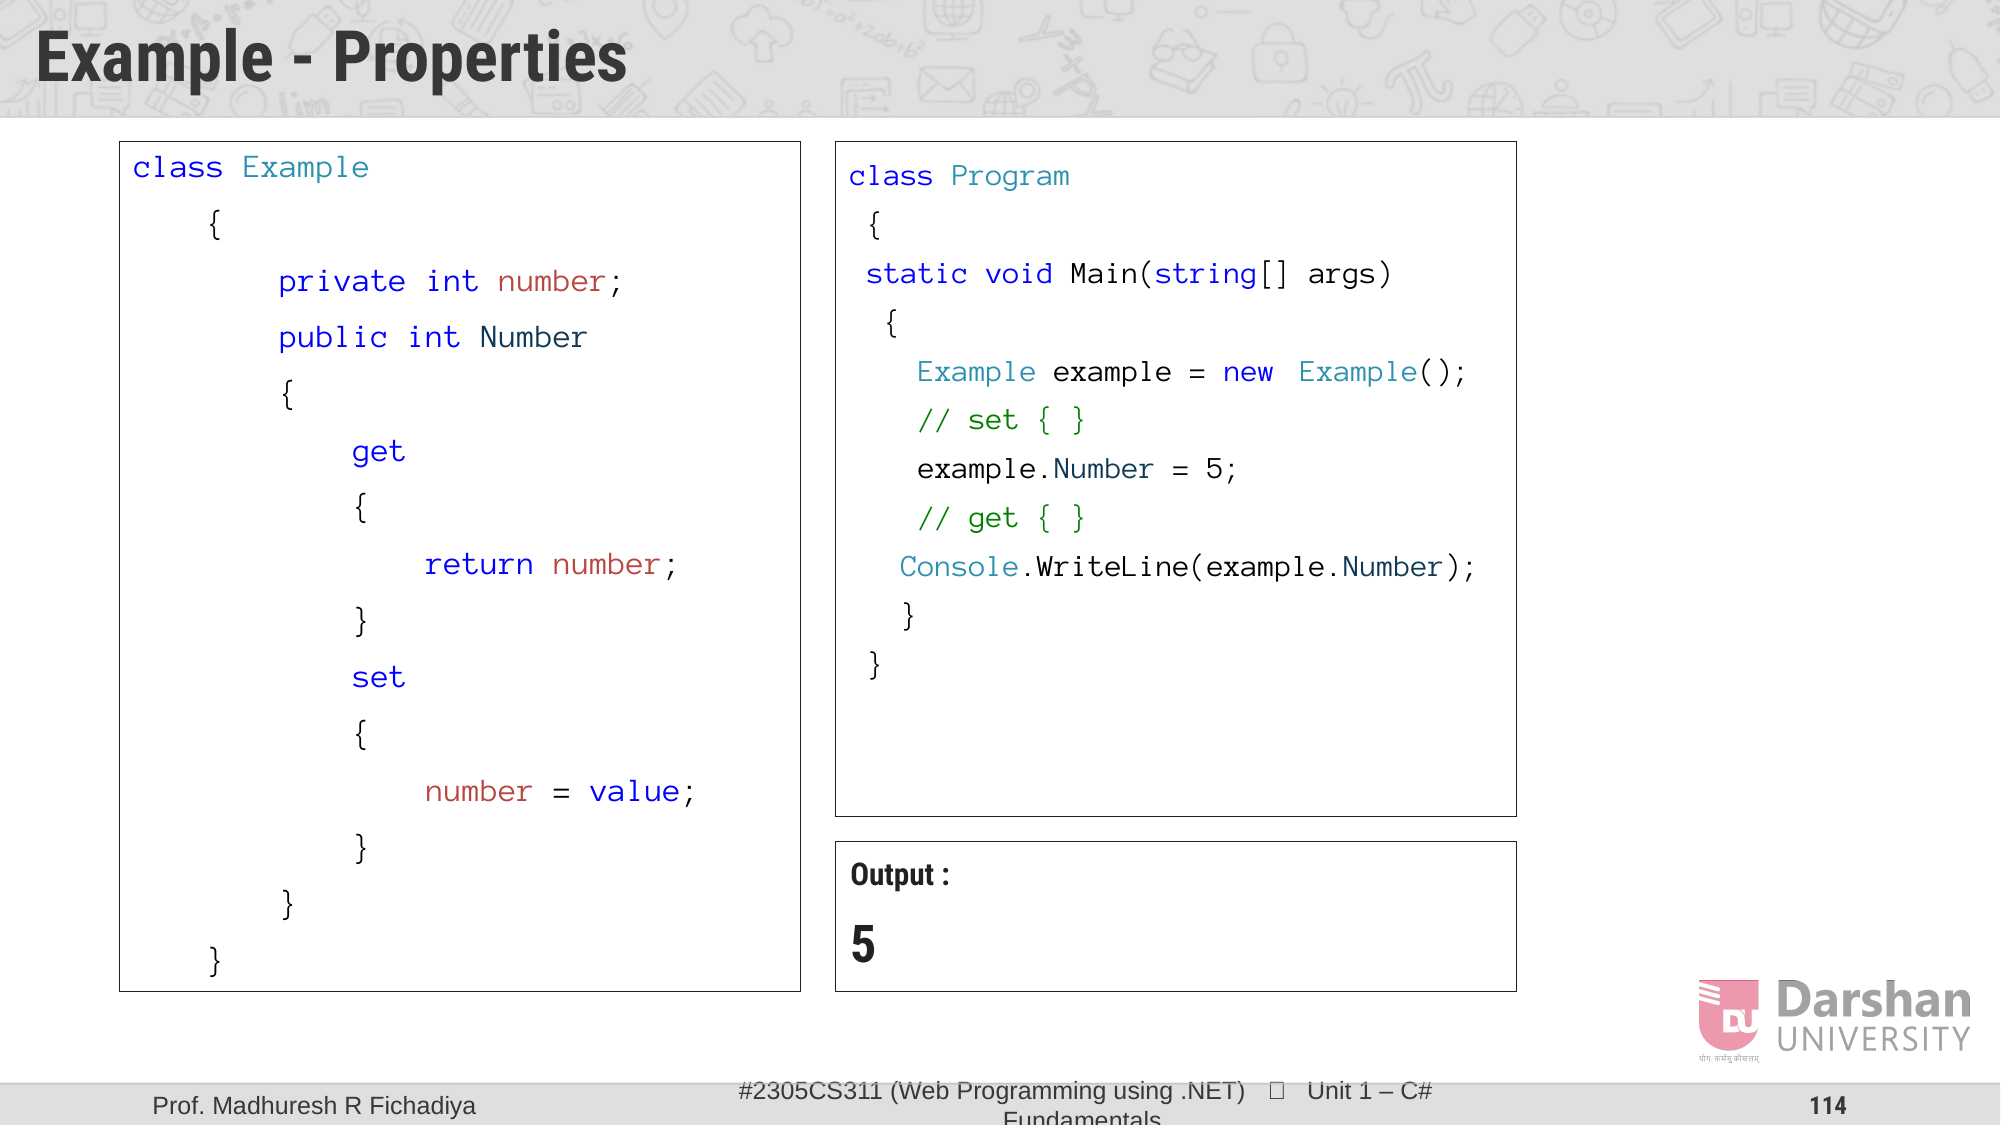

# Example - Properties
class Example
    {
        private int number;
        public int Number
        {
            get
            {
                return number;
            }
            set
            {
                number = value;
            }
        }
    }
class Program
 {
 static void Main(string[] args)
  {
    Example example = new 	Example();
    // set { }
    example.Number = 5;
    // get { }
   Console.WriteLine(example.Number);
   }
 }
Output :
5